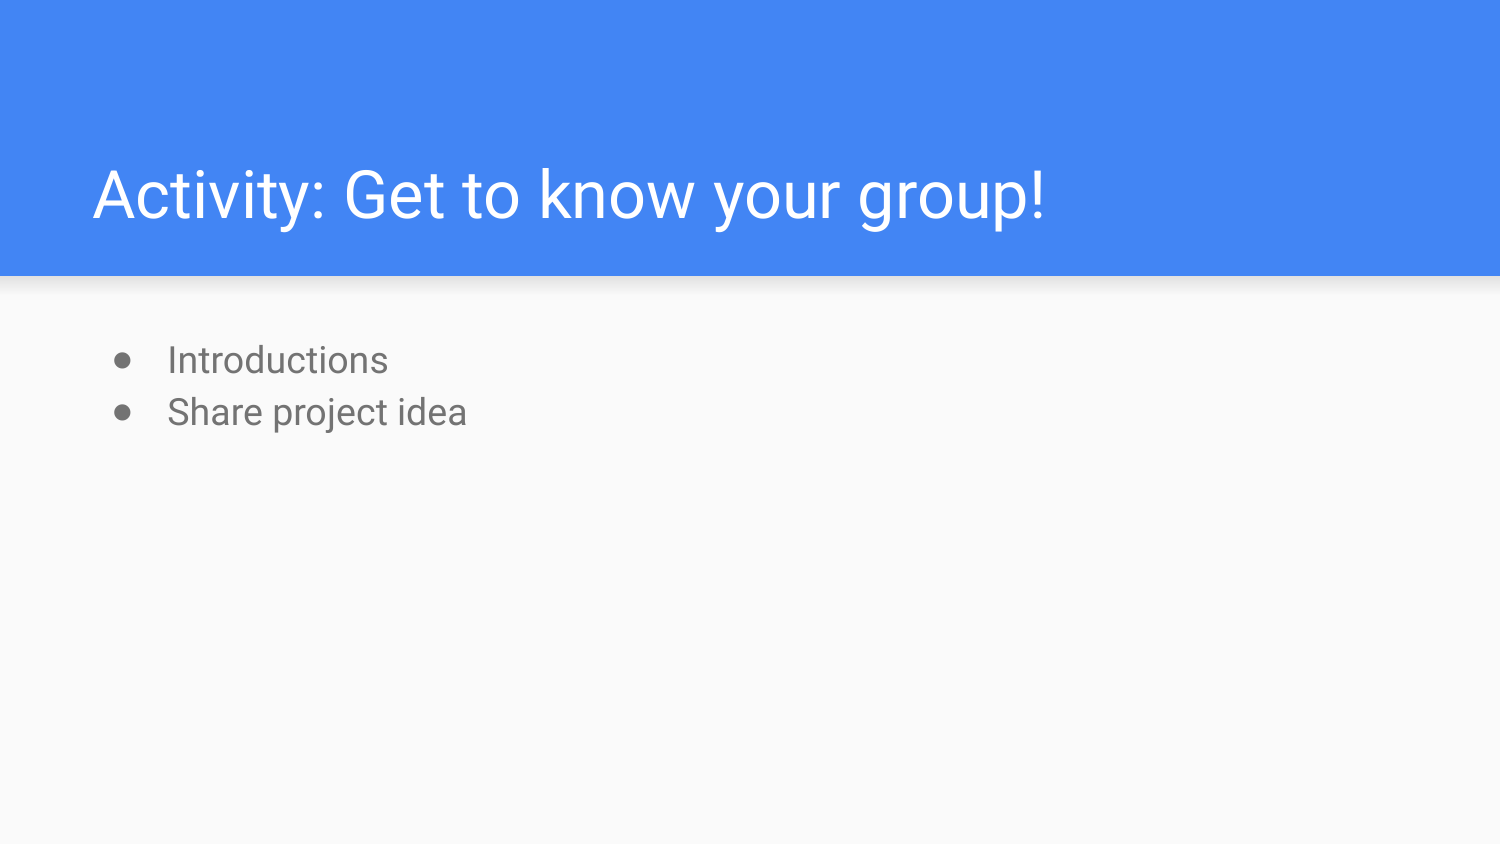

# Activity: Get to know your group!
Introductions
Share project idea